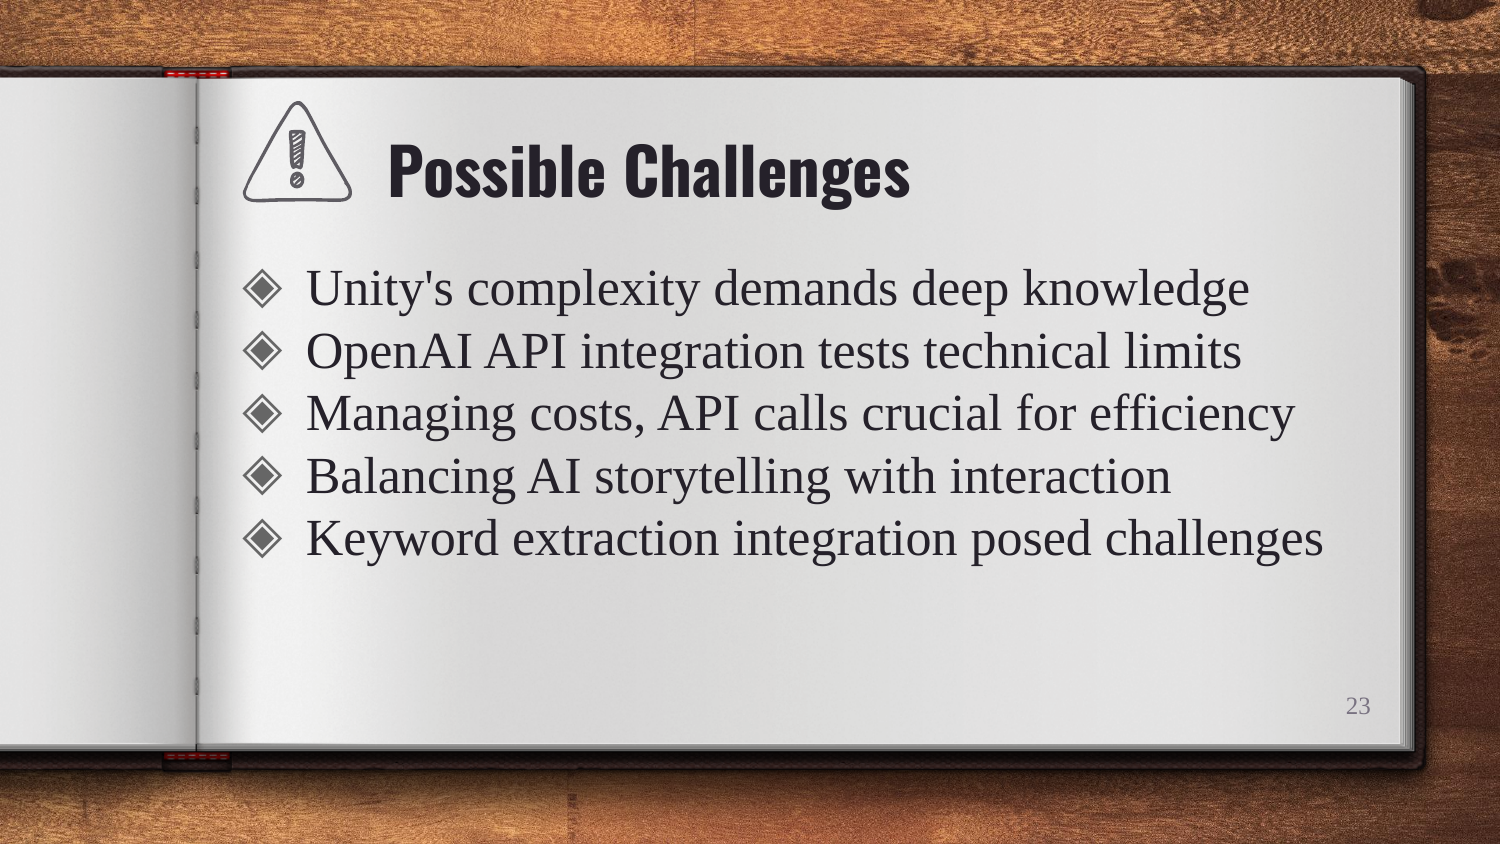

Possible Challenges
Unity's complexity demands deep knowledge
OpenAI API integration tests technical limits
Managing costs, API calls crucial for efficiency
Balancing AI storytelling with interaction
Keyword extraction integration posed challenges

23